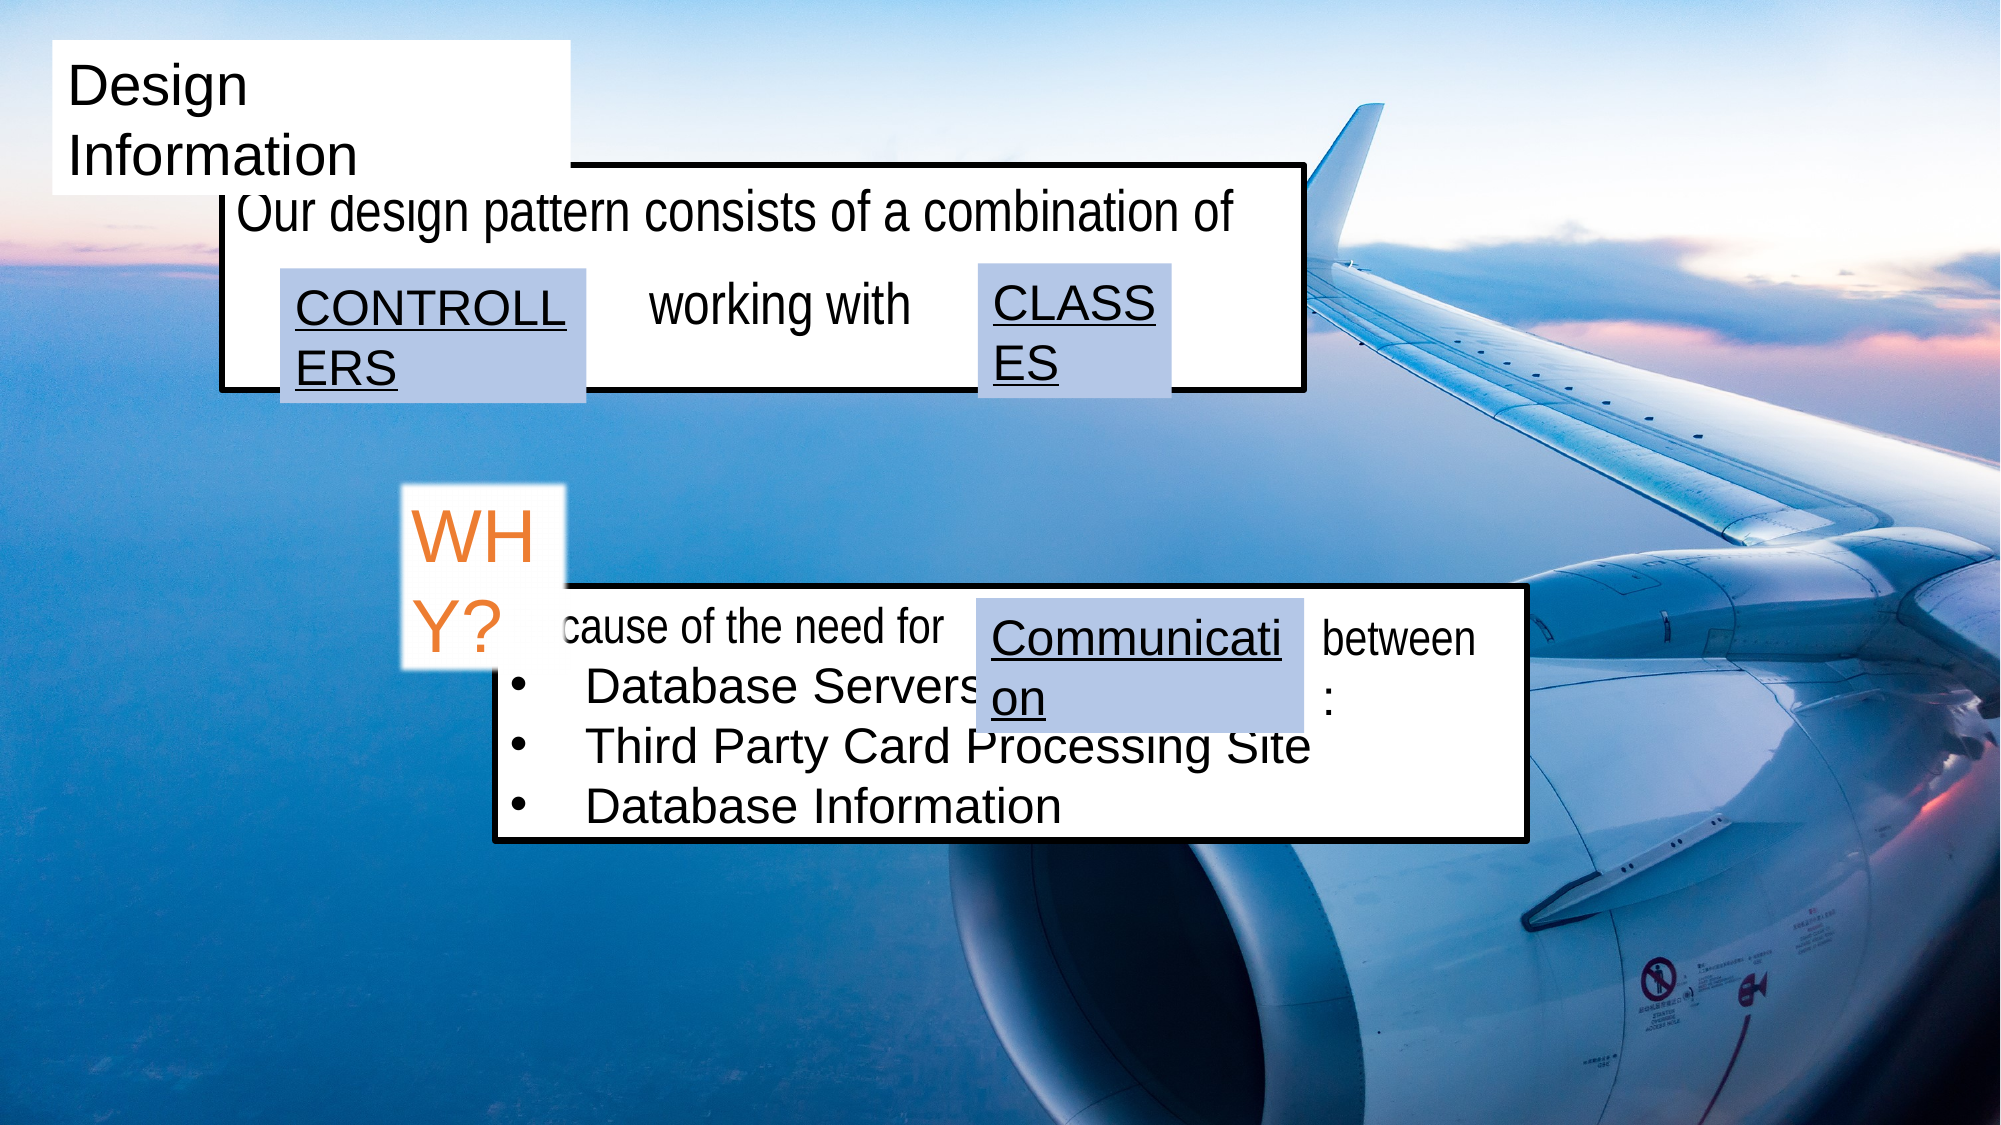

Design Information
Our design pattern consists of a combination of

working with
CLASSES
CONTROLLERS
WHY?
Because of the need for
Database Servers
Third Party Card Processing Site
Database Information
Communication
between: